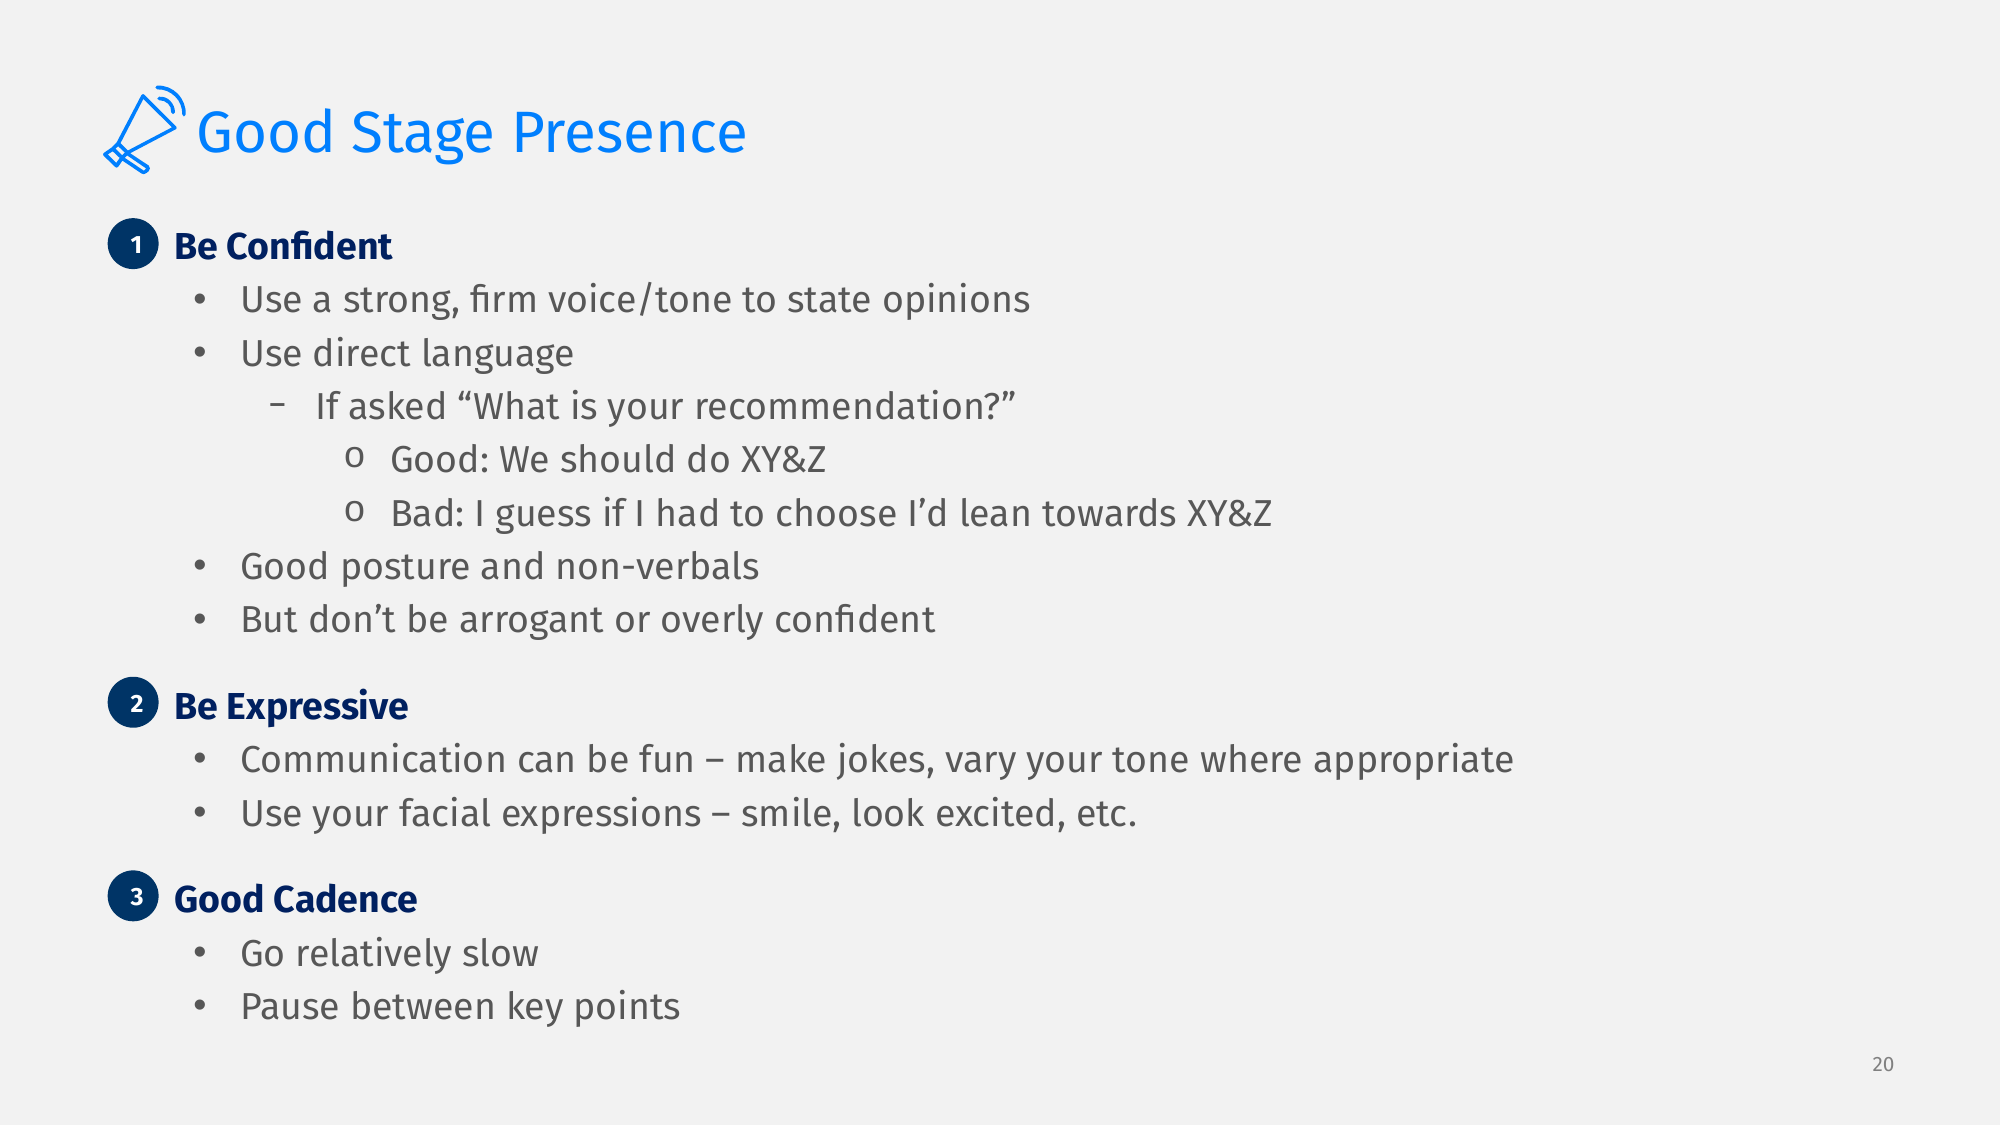

# Good Stage Presence
 Be Confident
Use a strong, firm voice/tone to state opinions
Use direct language
If asked “What is your recommendation?”
Good: We should do XY&Z
Bad: I guess if I had to choose I’d lean towards XY&Z
Good posture and non-verbals
But don’t be arrogant or overly confident

 Be Expressive
Communication can be fun – make jokes, vary your tone where appropriate
Use your facial expressions – smile, look excited, etc.

 Good Cadence
Go relatively slow
Pause between key points

1
2
3